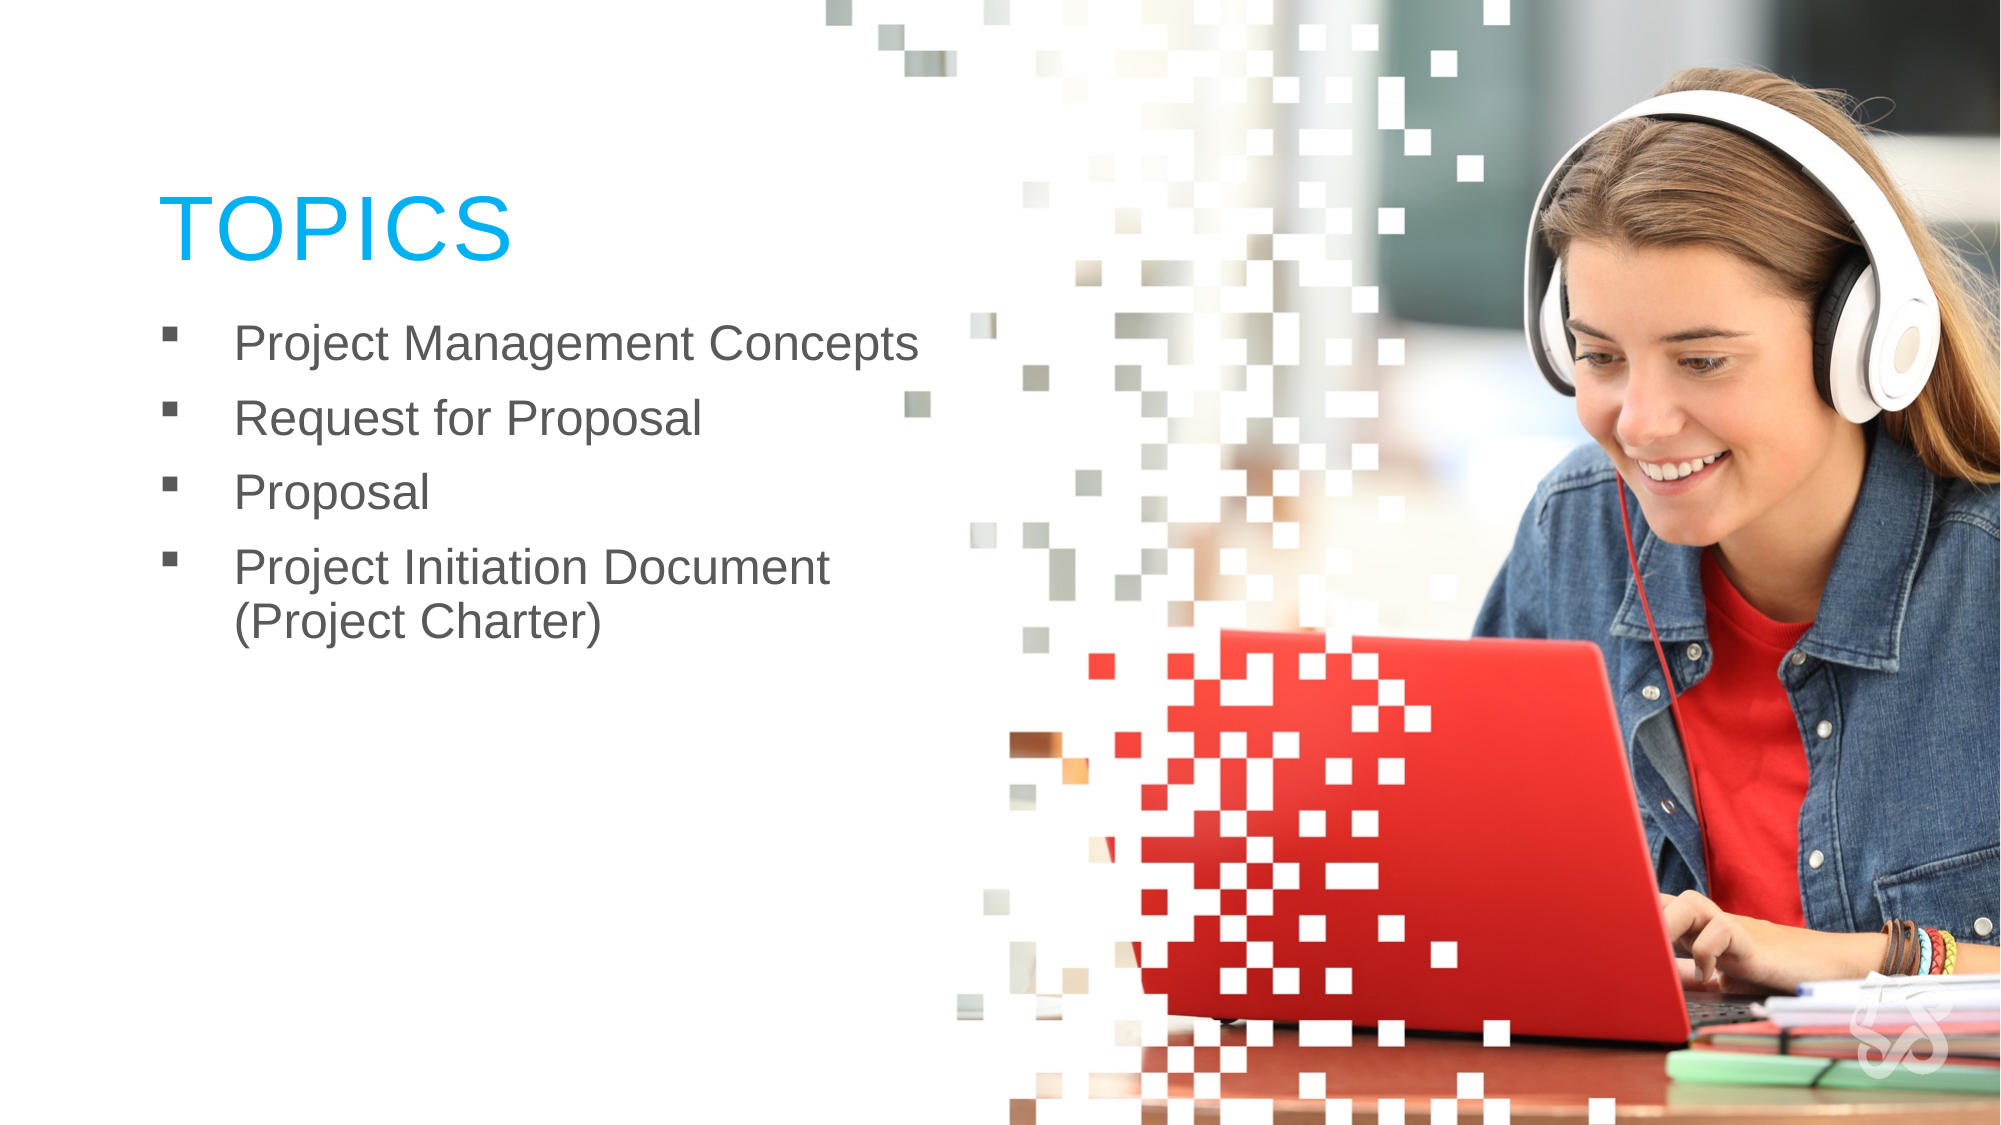

# Topics
Project Management Concepts
Request for Proposal
Proposal
Project Initiation Document (Project Charter)